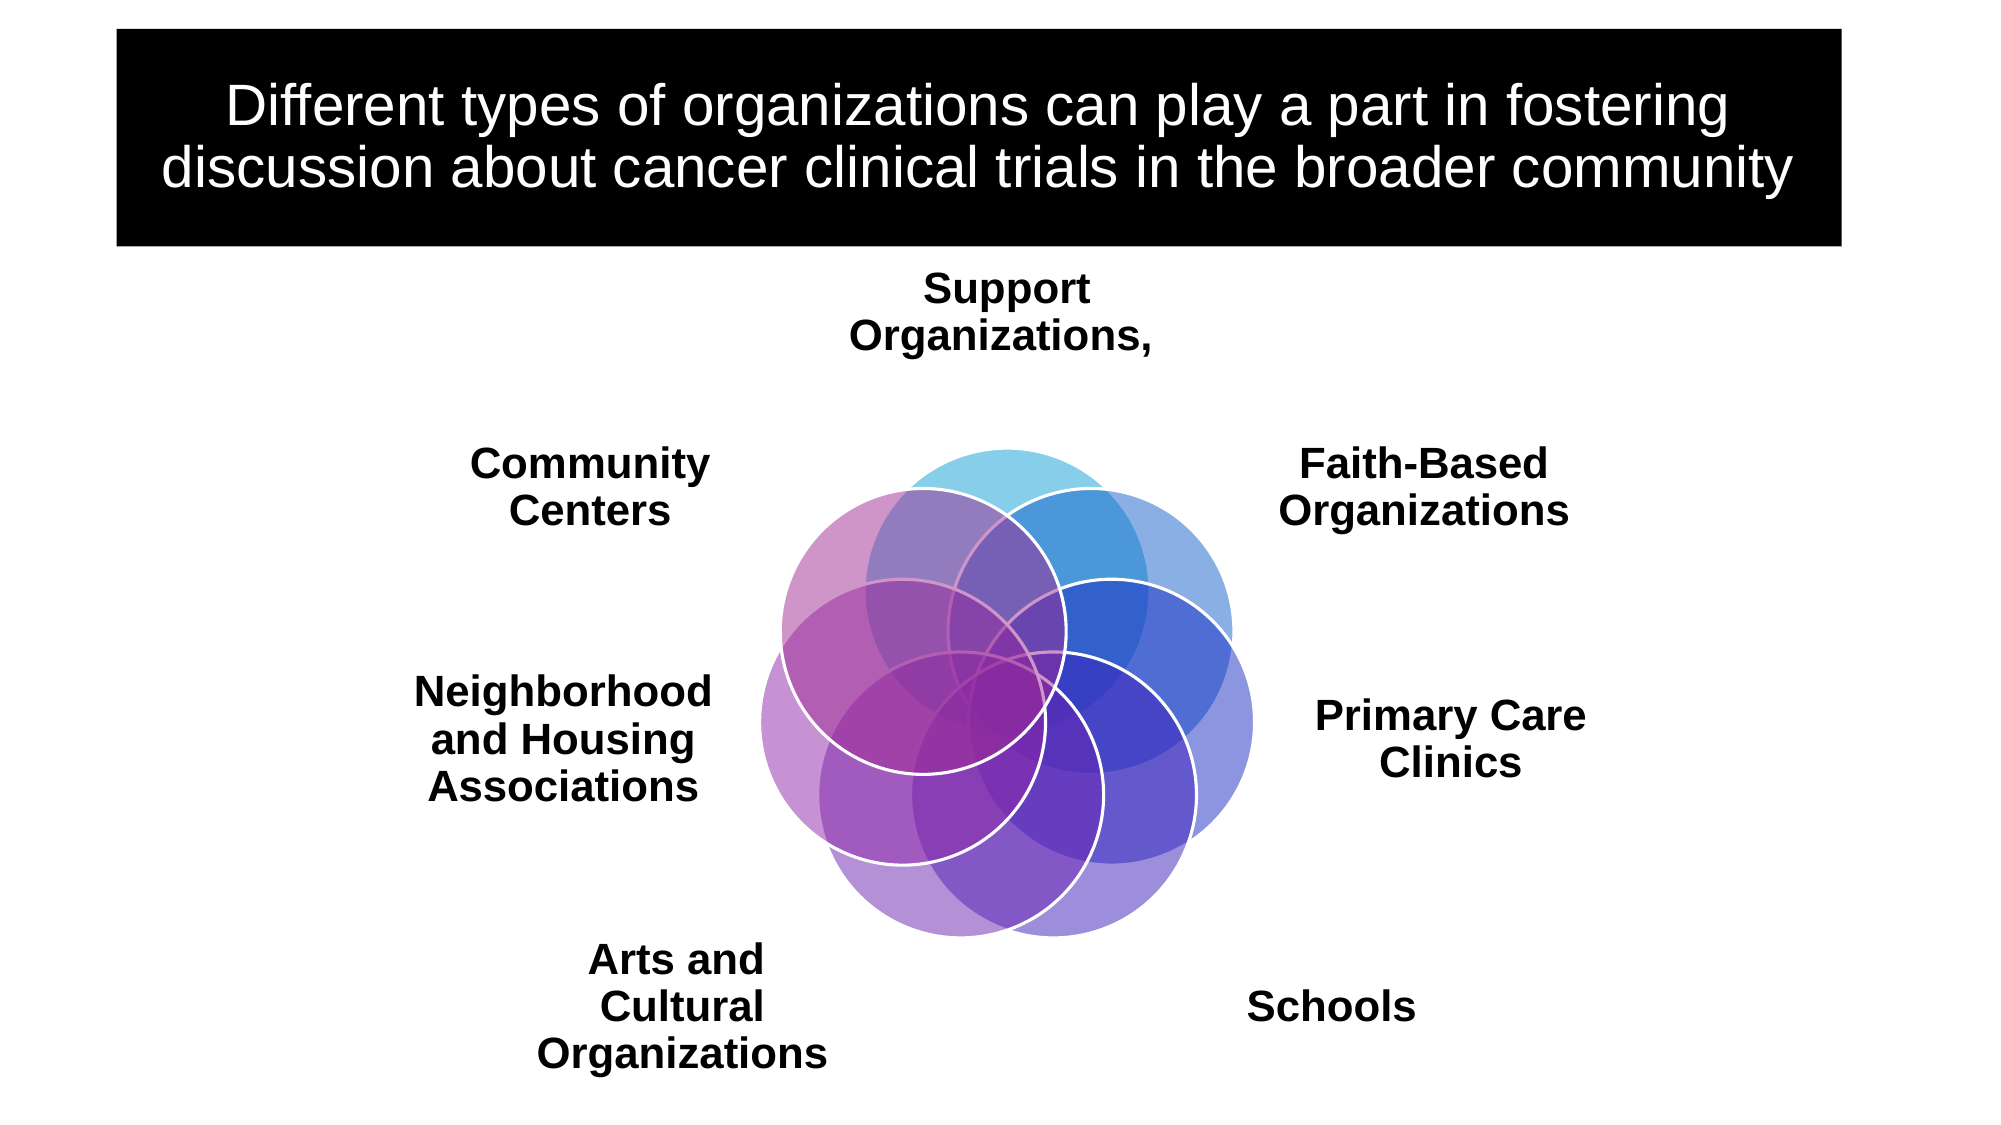

# Different types of organizations can play a part in fostering discussion about cancer clinical trials in the broader community
Support Organizations,
Faith-Based Organizations
Primary Care Clinics
Schools
Arts and  Cultural Organizations
Neighborhood and Housing Associations
Community Centers